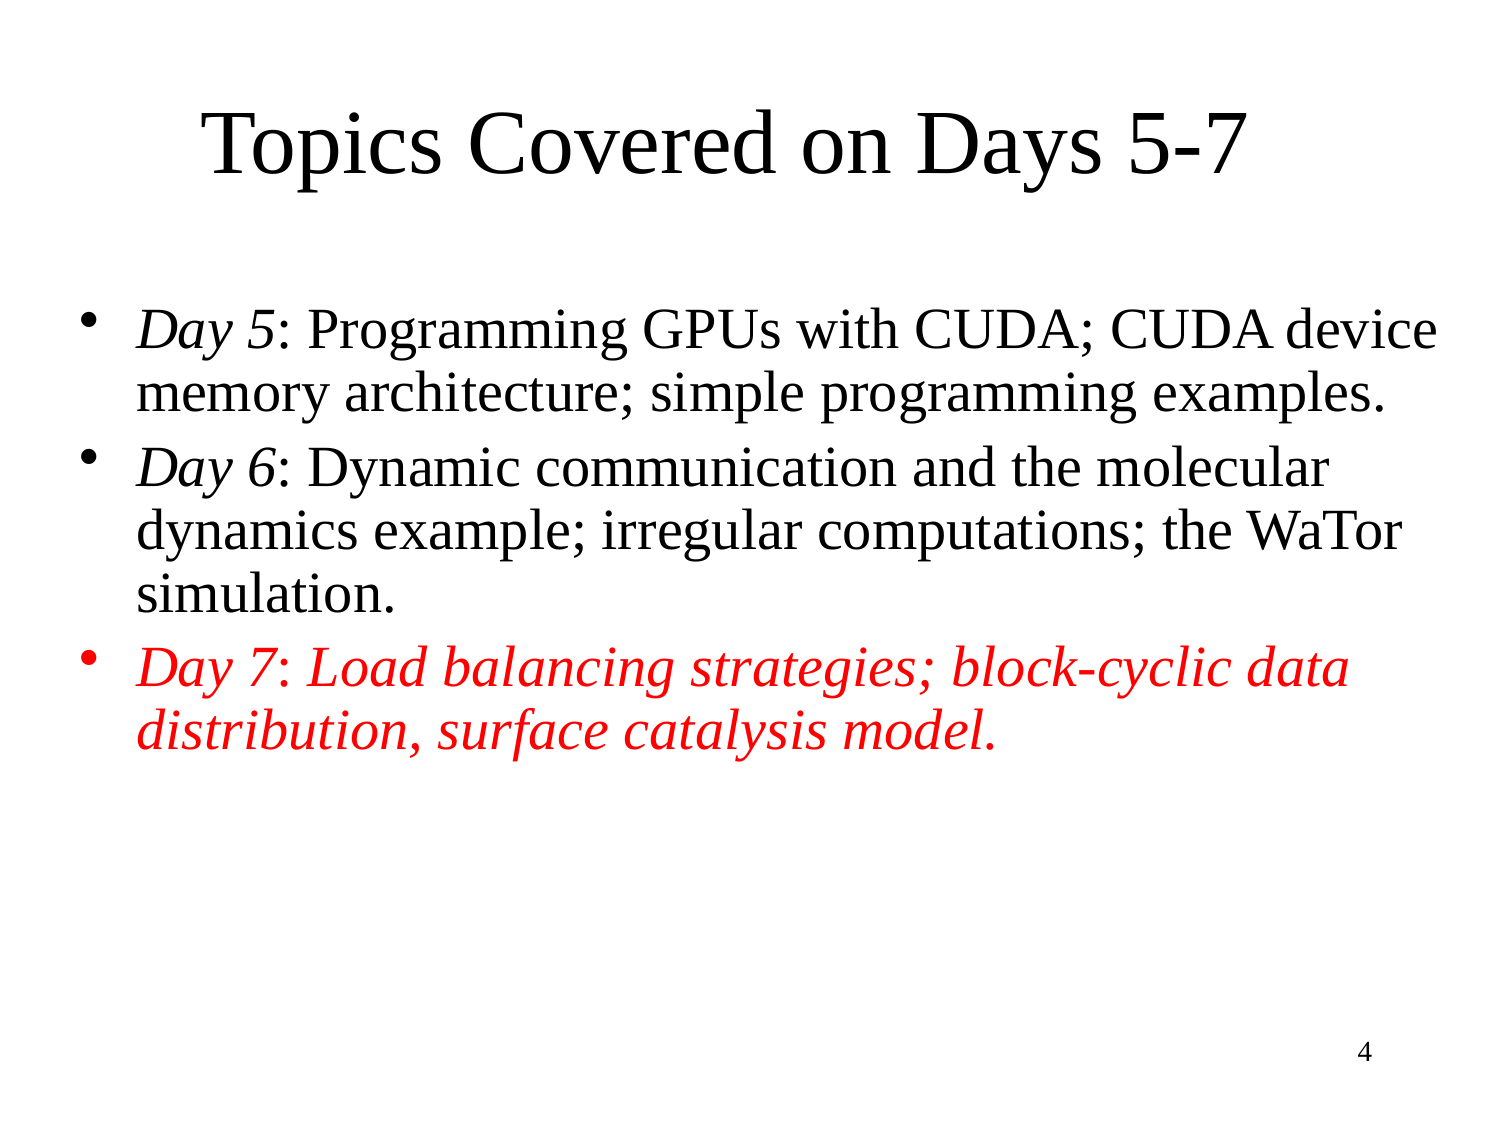

# Topics Covered on Days 5-7
Day 5: Programming GPUs with CUDA; CUDA device memory architecture; simple programming examples.
Day 6: Dynamic communication and the molecular dynamics example; irregular computations; the WaTor simulation.
Day 7: Load balancing strategies; block-cyclic data distribution, surface catalysis model.

4